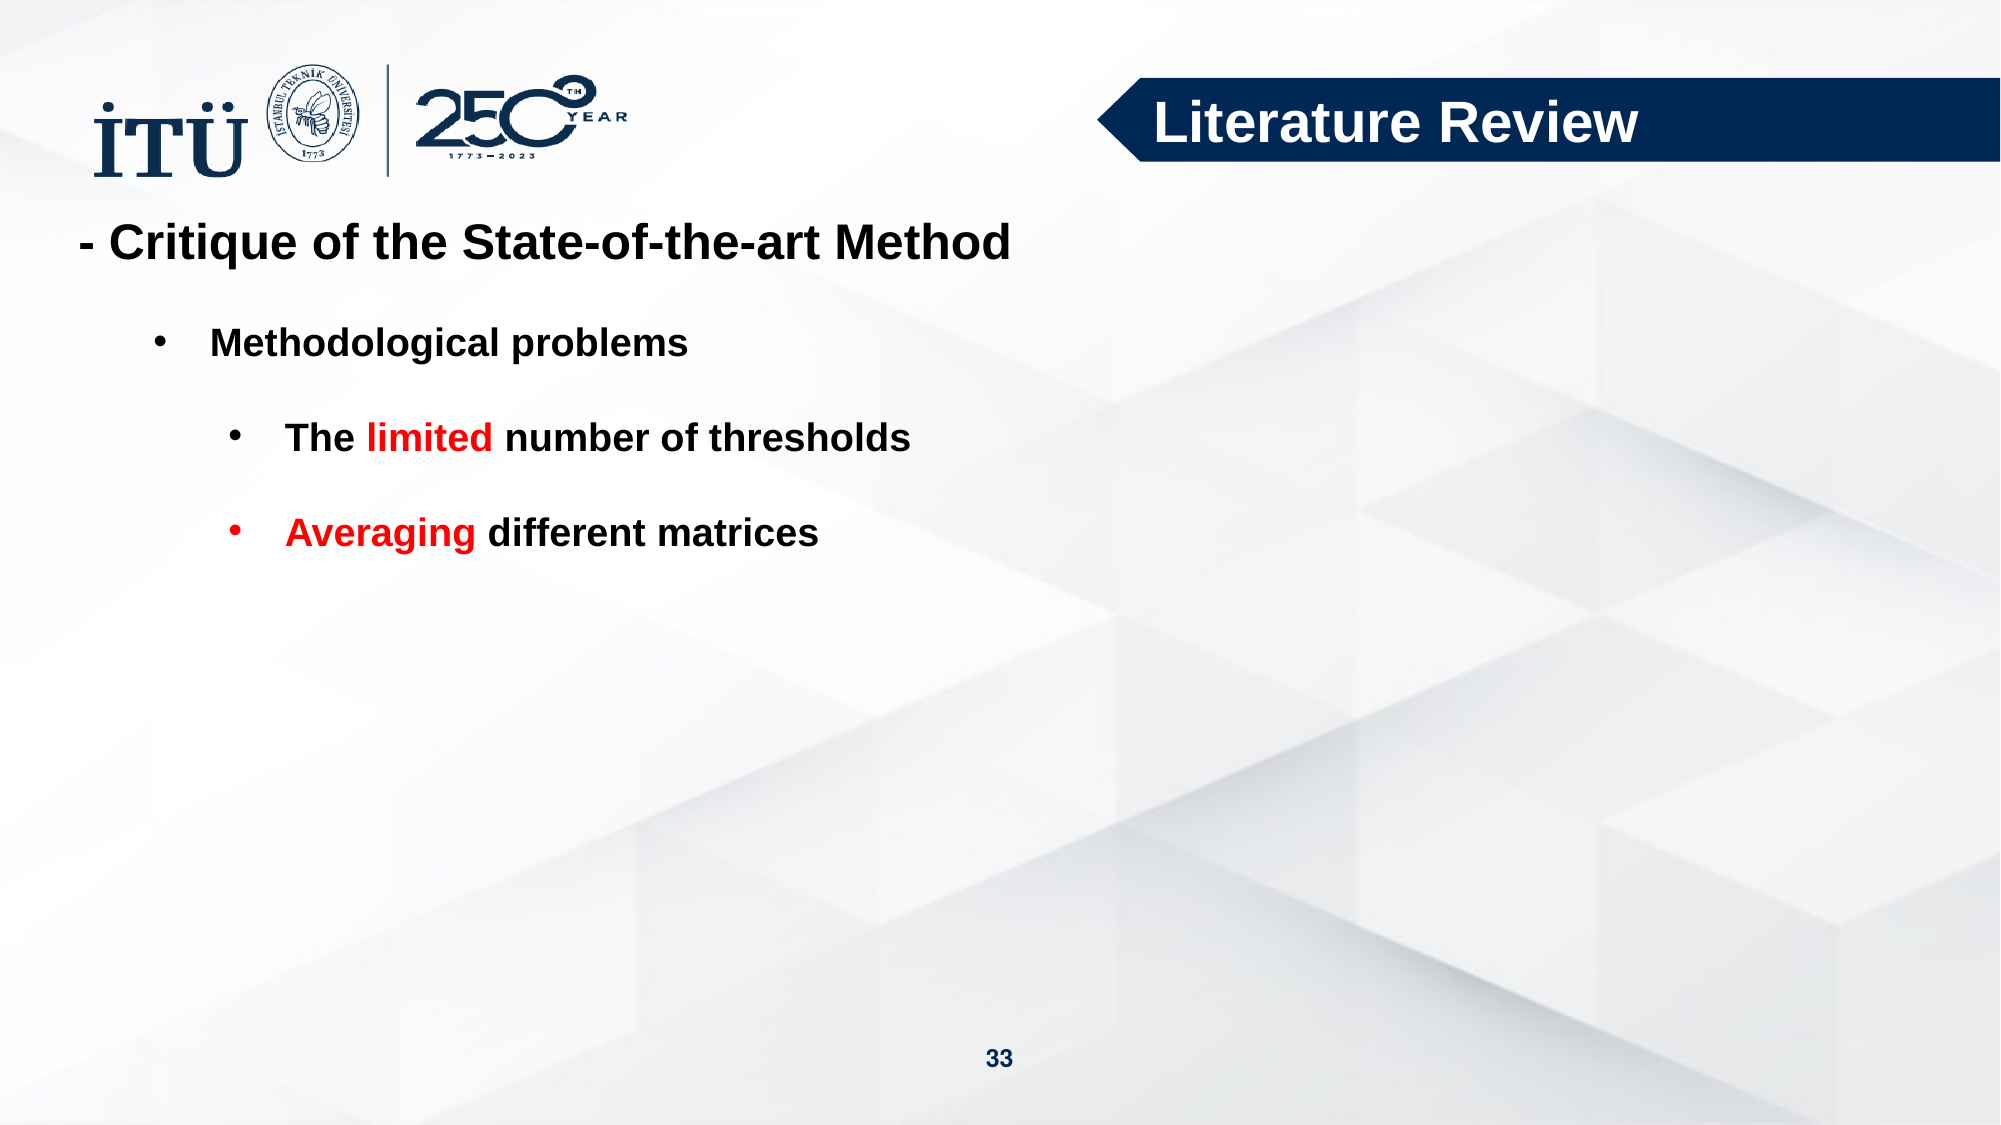

Literature Review
- Critique of the State-of-the-art Method

Methodological problems

The limited number of thresholds

Averaging different matrices

33